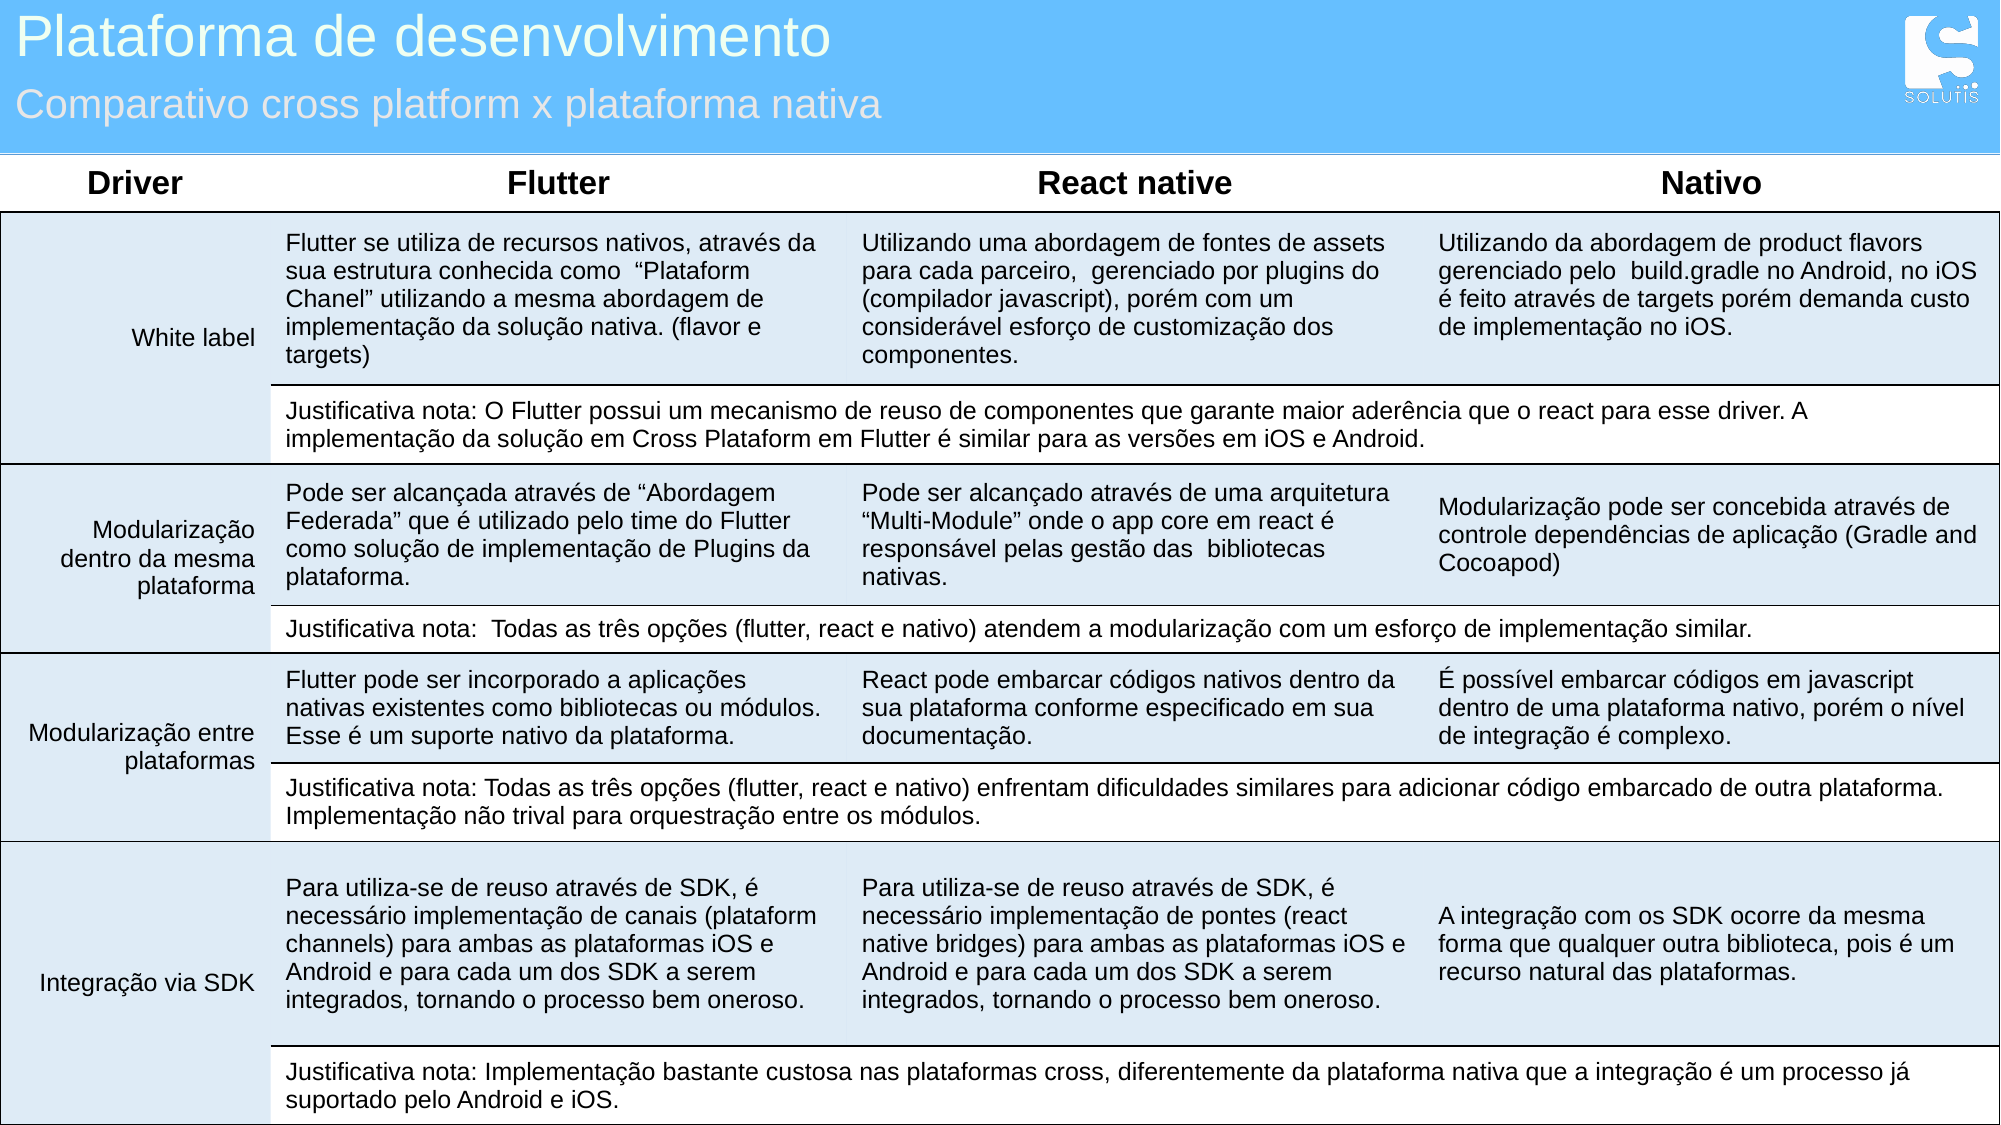

# Plataforma de desenvolvimento
Comparativo cross platform x plataforma nativa
| Driver | Flutter | React native | Nativo |
| --- | --- | --- | --- |
| White label | Flutter se utiliza de recursos nativos, através da sua estrutura conhecida como “Plataform Chanel” utilizando a mesma abordagem de implementação da solução nativa. (flavor e targets) | Utilizando uma abordagem de fontes de assets para cada parceiro, gerenciado por plugins do (compilador javascript), porém com um considerável esforço de customização dos componentes. | Utilizando da abordagem de product flavors gerenciado pelo build.gradle no Android, no iOS é feito através de targets porém demanda custo de implementação no iOS. |
|  | Justificativa nota: O Flutter possui um mecanismo de reuso de componentes que garante maior aderência que o react para esse driver. A implementação da solução em Cross Plataform em Flutter é similar para as versões em iOS e Android. |  |  |
| Modularização dentro da mesma plataforma | Pode ser alcançada através de “Abordagem Federada” que é utilizado pelo time do Flutter como solução de implementação de Plugins da plataforma. | Pode ser alcançado através de uma arquitetura “Multi-Module” onde o app core em react é responsável pelas gestão das bibliotecas nativas. | Modularização pode ser concebida através de controle dependências de aplicação (Gradle and Cocoapod) |
|  | Justificativa nota: Todas as três opções (flutter, react e nativo) atendem a modularização com um esforço de implementação similar. |  |  |
| Modularização entre plataformas | Flutter pode ser incorporado a aplicações nativas existentes como bibliotecas ou módulos. Esse é um suporte nativo da plataforma. | React pode embarcar códigos nativos dentro da sua plataforma conforme especificado em sua documentação. | É possível embarcar códigos em javascript dentro de uma plataforma nativo, porém o nível de integração é complexo. |
|  | Justificativa nota: Todas as três opções (flutter, react e nativo) enfrentam dificuldades similares para adicionar código embarcado de outra plataforma. Implementação não trival para orquestração entre os módulos. |  |  |
| Integração via SDK | Para utiliza-se de reuso através de SDK, é necessário implementação de canais (plataform channels) para ambas as plataformas iOS e Android e para cada um dos SDK a serem integrados, tornando o processo bem oneroso. | Para utiliza-se de reuso através de SDK, é necessário implementação de pontes (react native bridges) para ambas as plataformas iOS e Android e para cada um dos SDK a serem integrados, tornando o processo bem oneroso. | A integração com os SDK ocorre da mesma forma que qualquer outra biblioteca, pois é um recurso natural das plataformas. |
|  | Justificativa nota: Implementação bastante custosa nas plataformas cross, diferentemente da plataforma nativa que a integração é um processo já suportado pelo Android e iOS. |  |  |